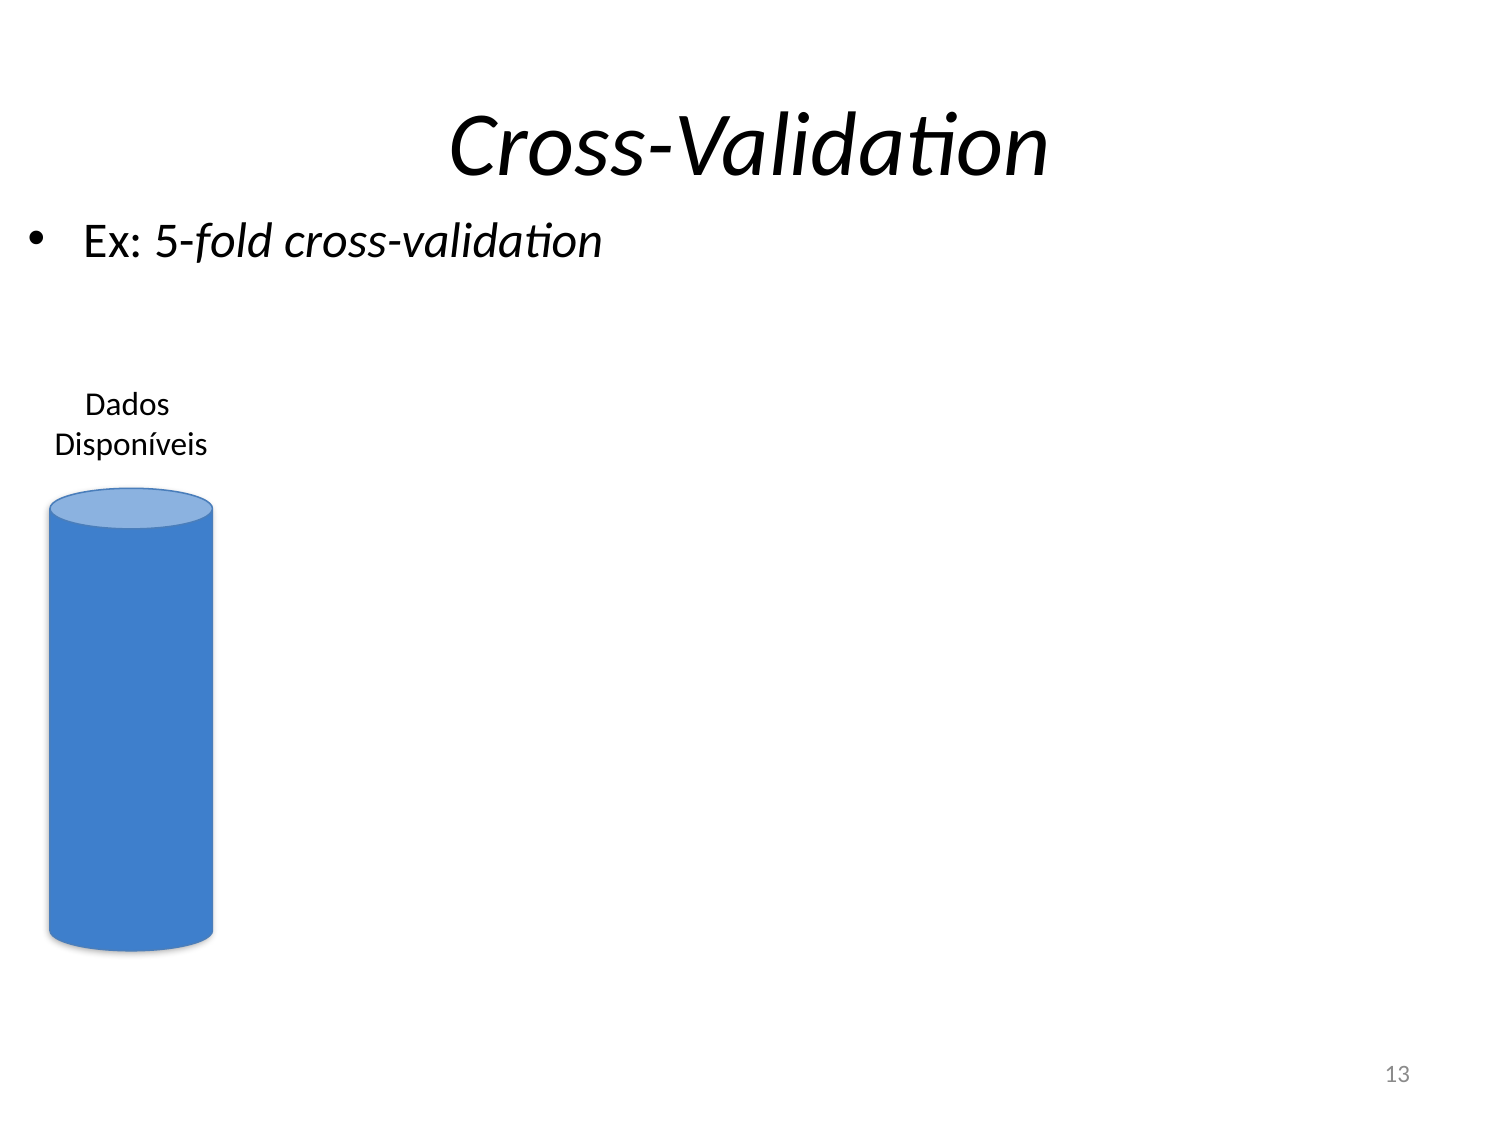

# Cross-Validation
Ex: 5-fold cross-validation
Dados
Disponíveis

13